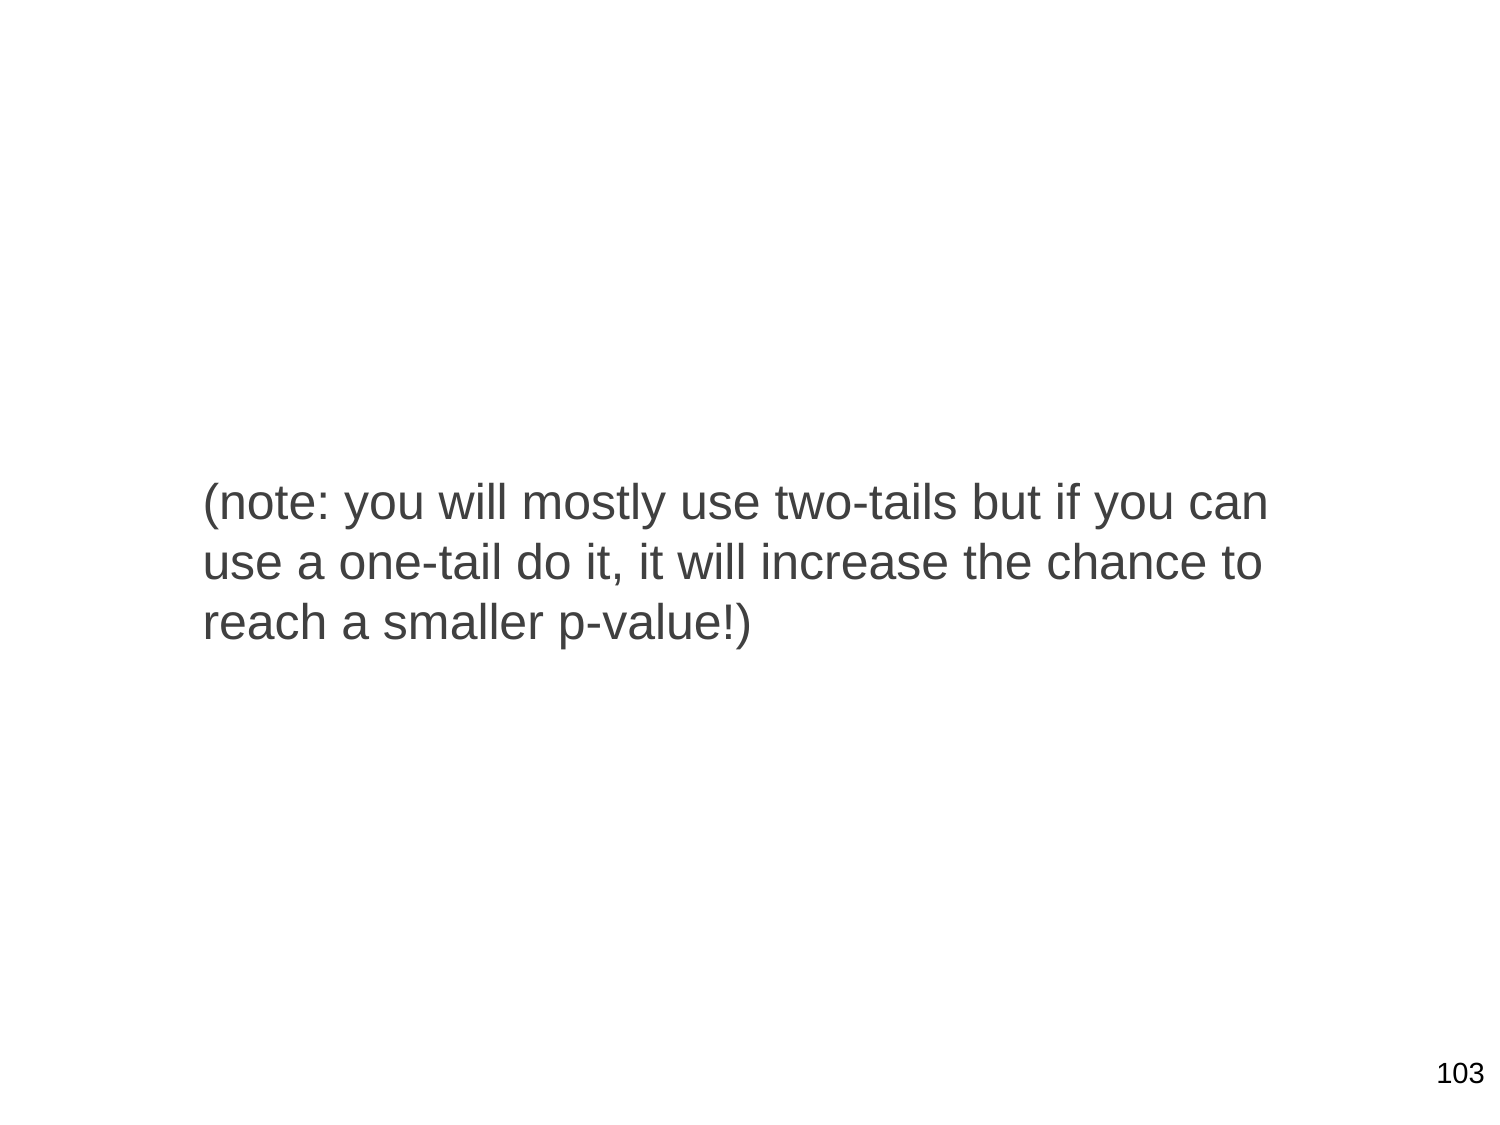

(note: you will mostly use two-tails but if you can use a one-tail do it, it will increase the chance to reach a smaller p-value!)
103